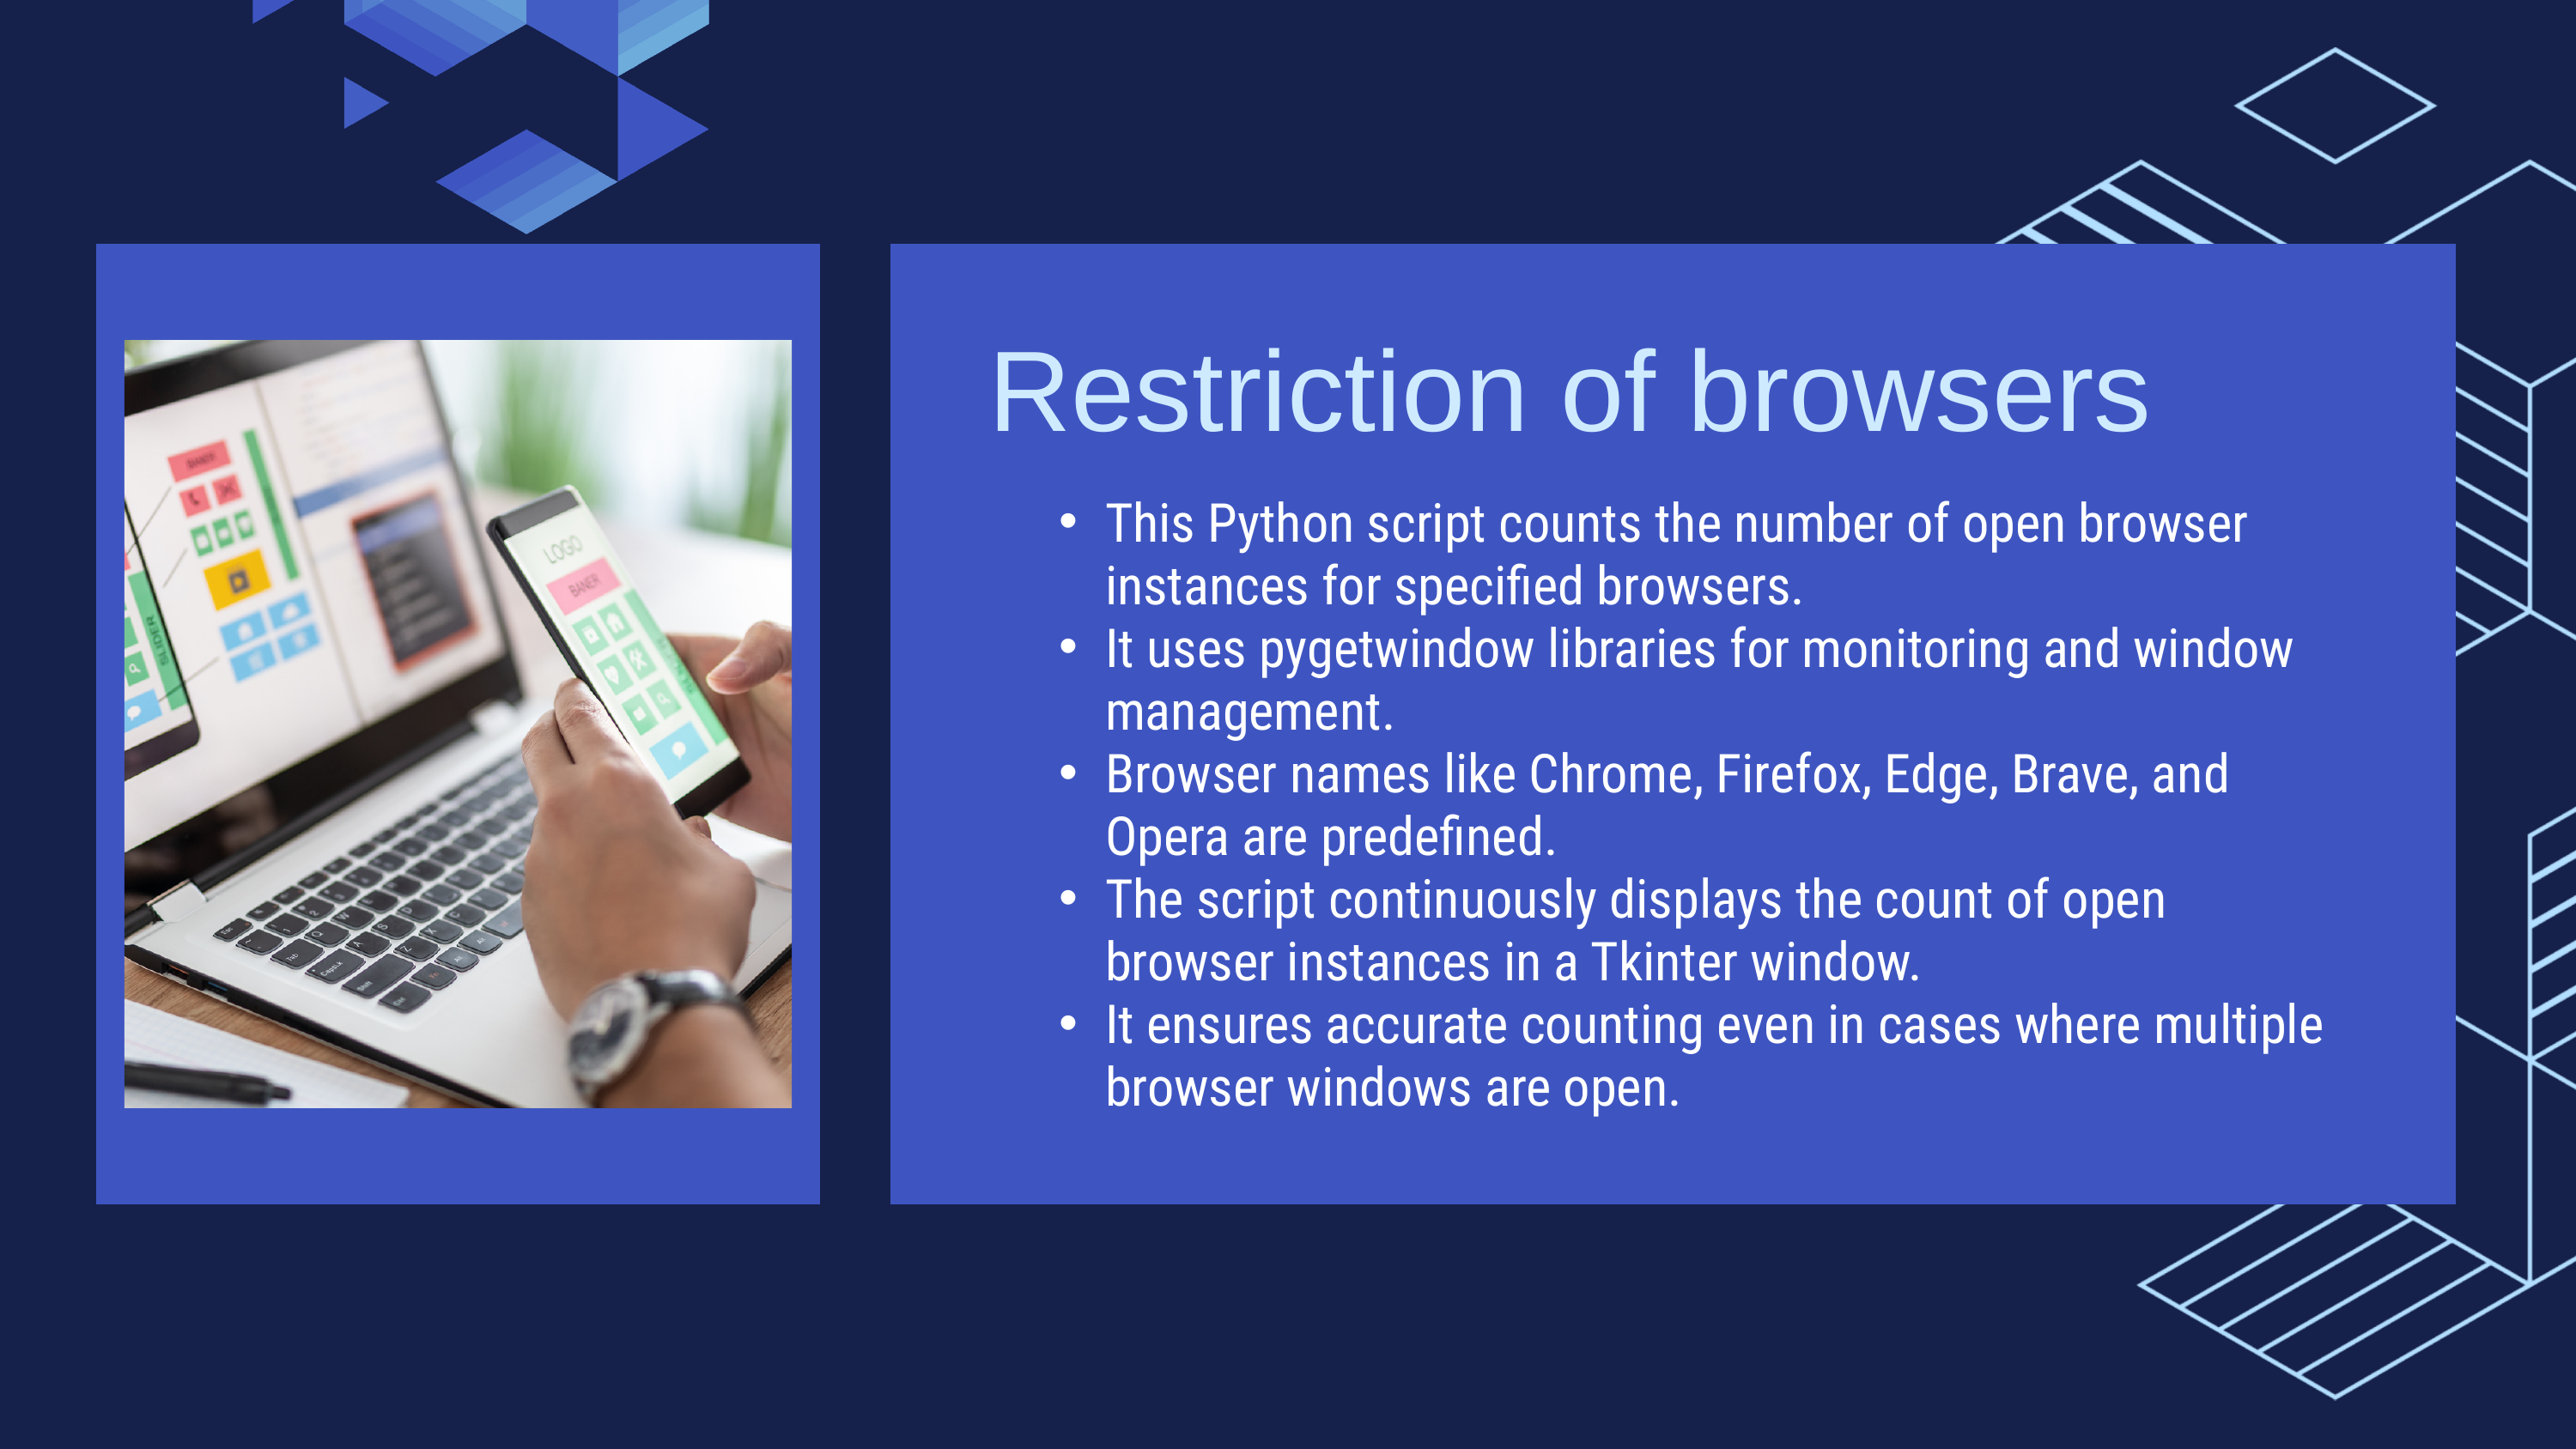

Restriction of browsers

This Python script counts the number of open browser instances for specified browsers.
It uses pygetwindow libraries for monitoring and window management.
Browser names like Chrome, Firefox, Edge, Brave, and Opera are predefined.
The script continuously displays the count of open browser instances in a Tkinter window.
It ensures accurate counting even in cases where multiple browser windows are open.